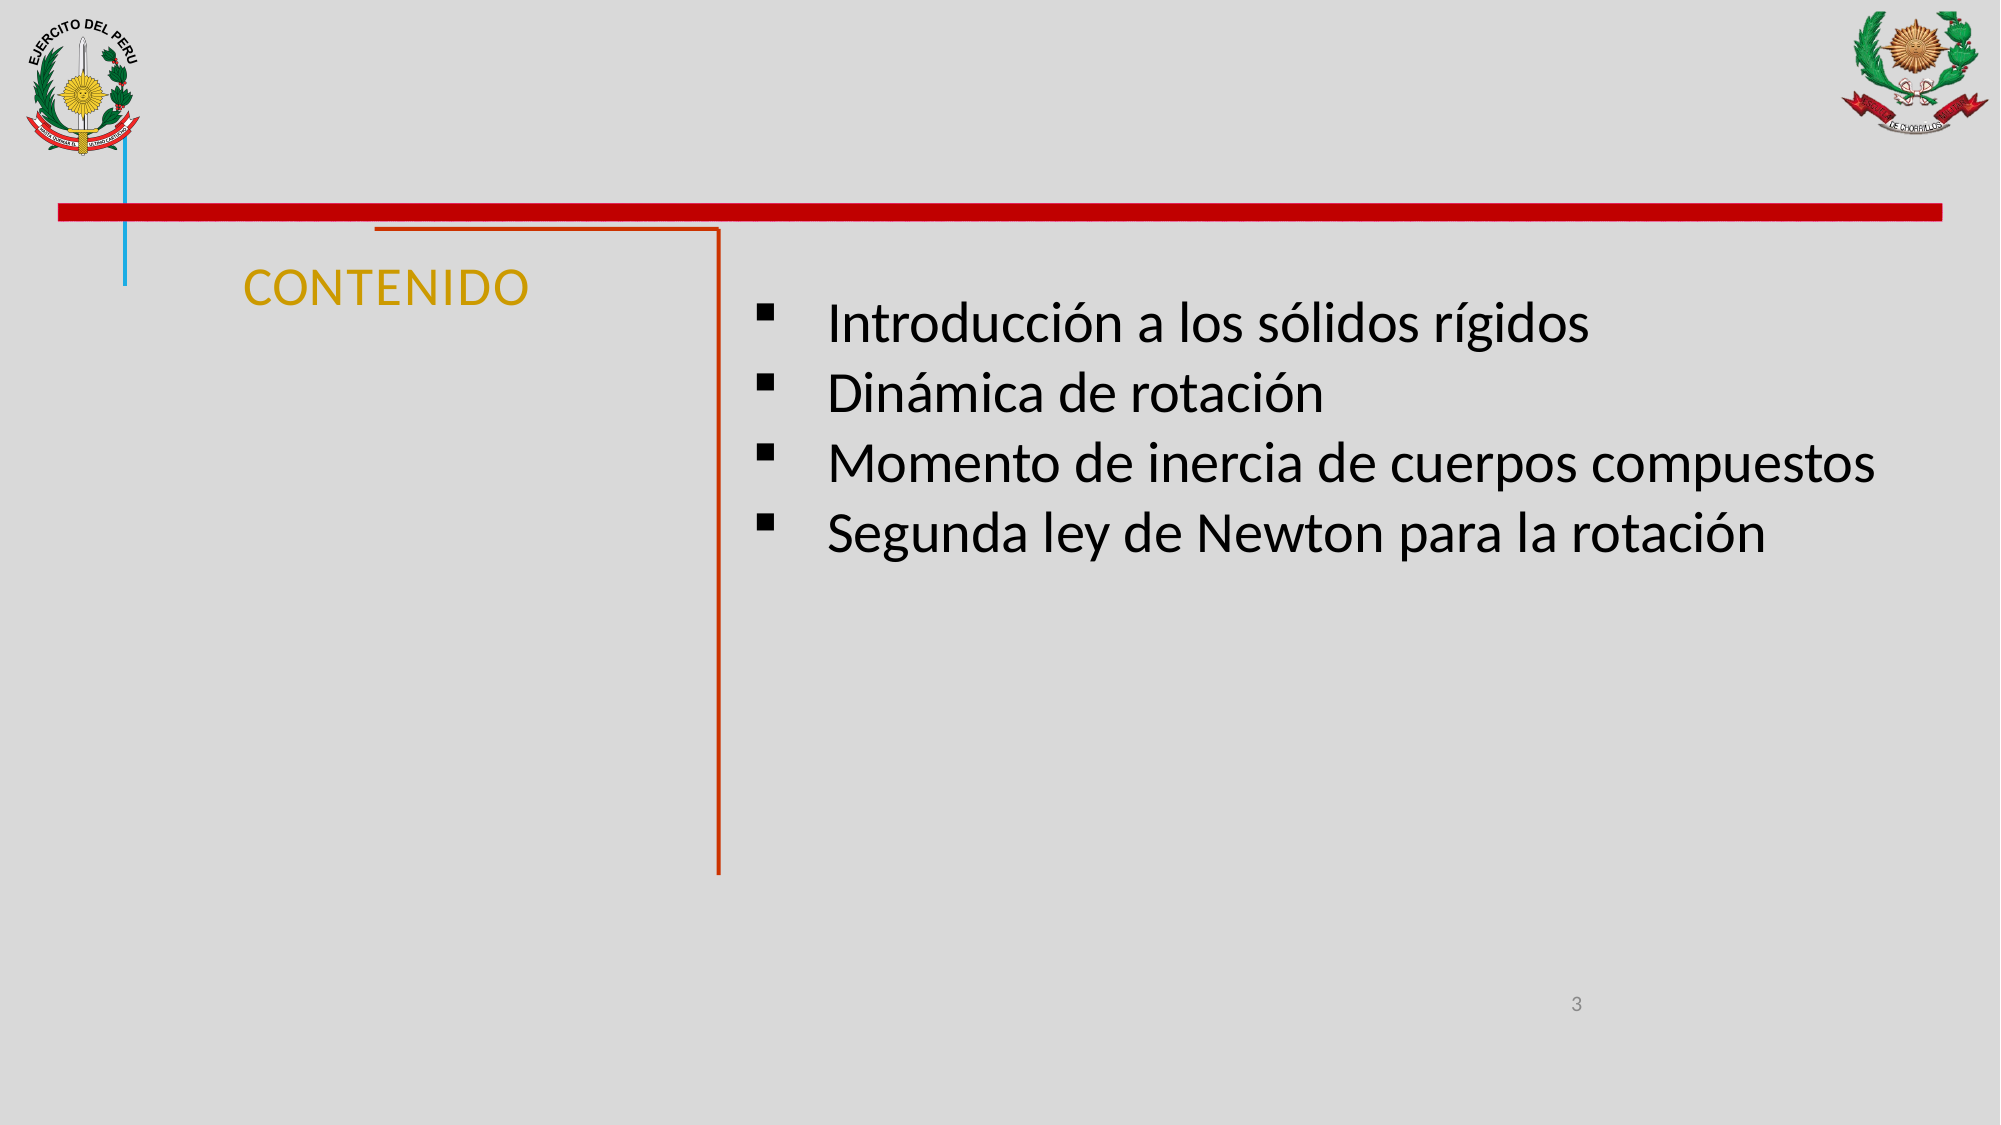

# CONTENIDO
Introducción a los sólidos rígidos
Dinámica de rotación
Momento de inercia de cuerpos compuestos
Segunda ley de Newton para la rotación
3